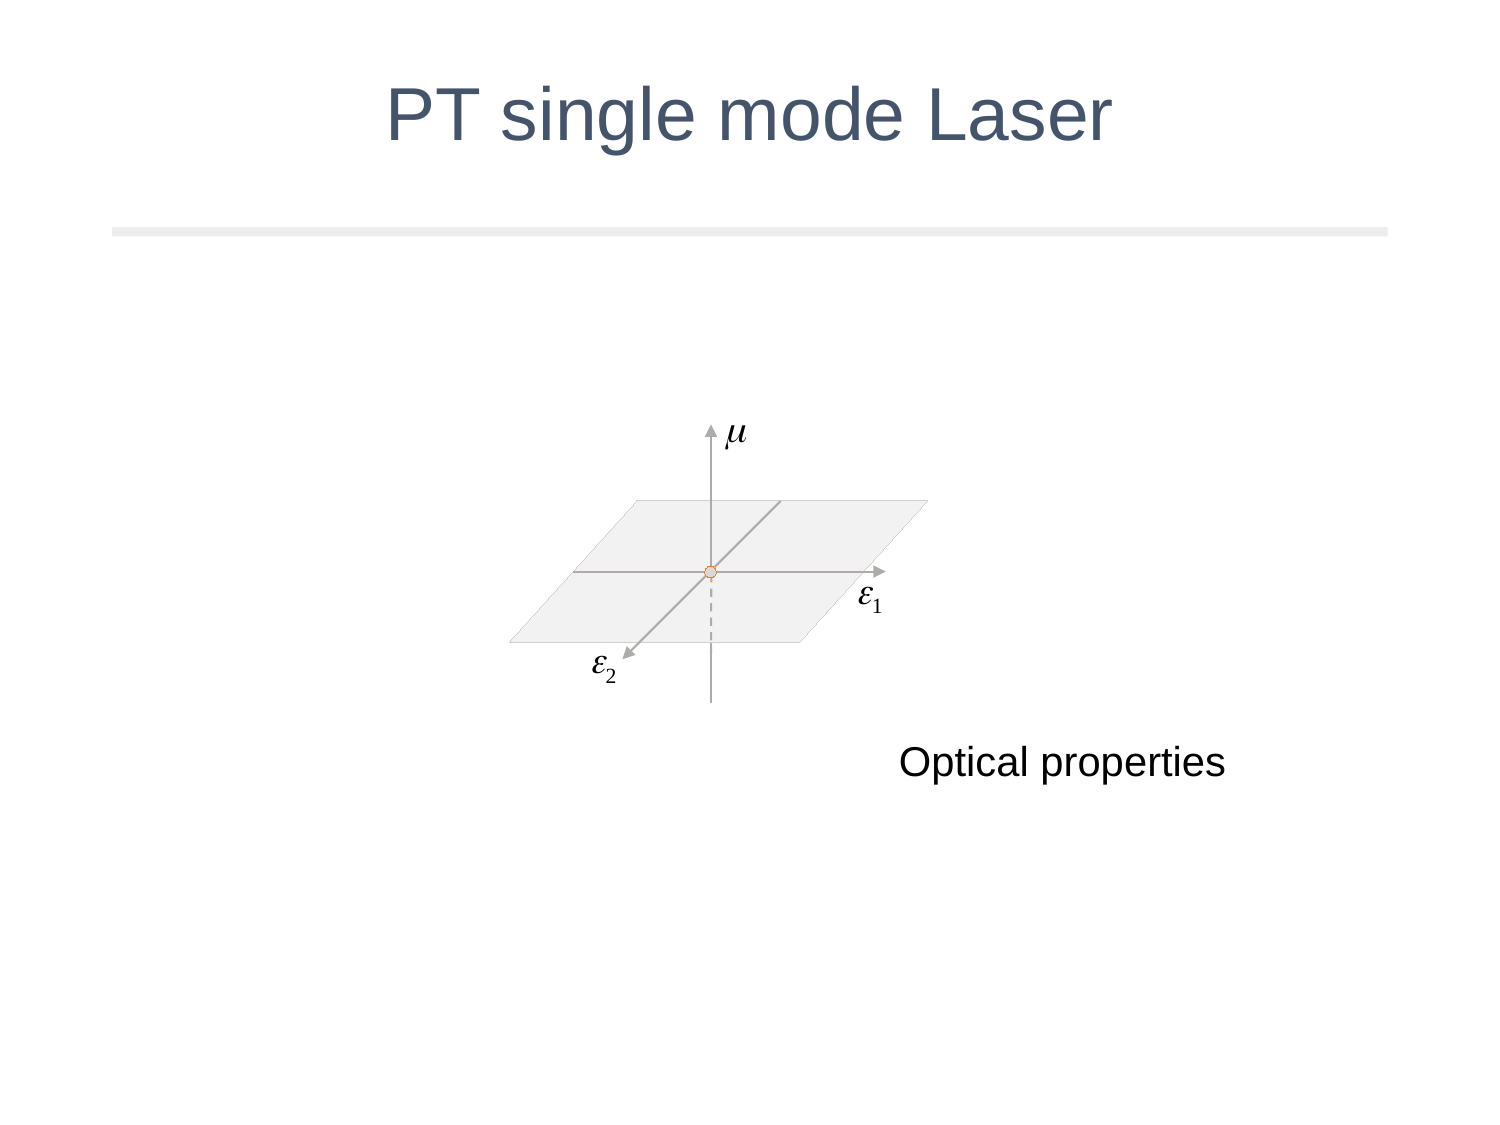

# PT single mode Laser
μ

ε1
ε2

Optical properties